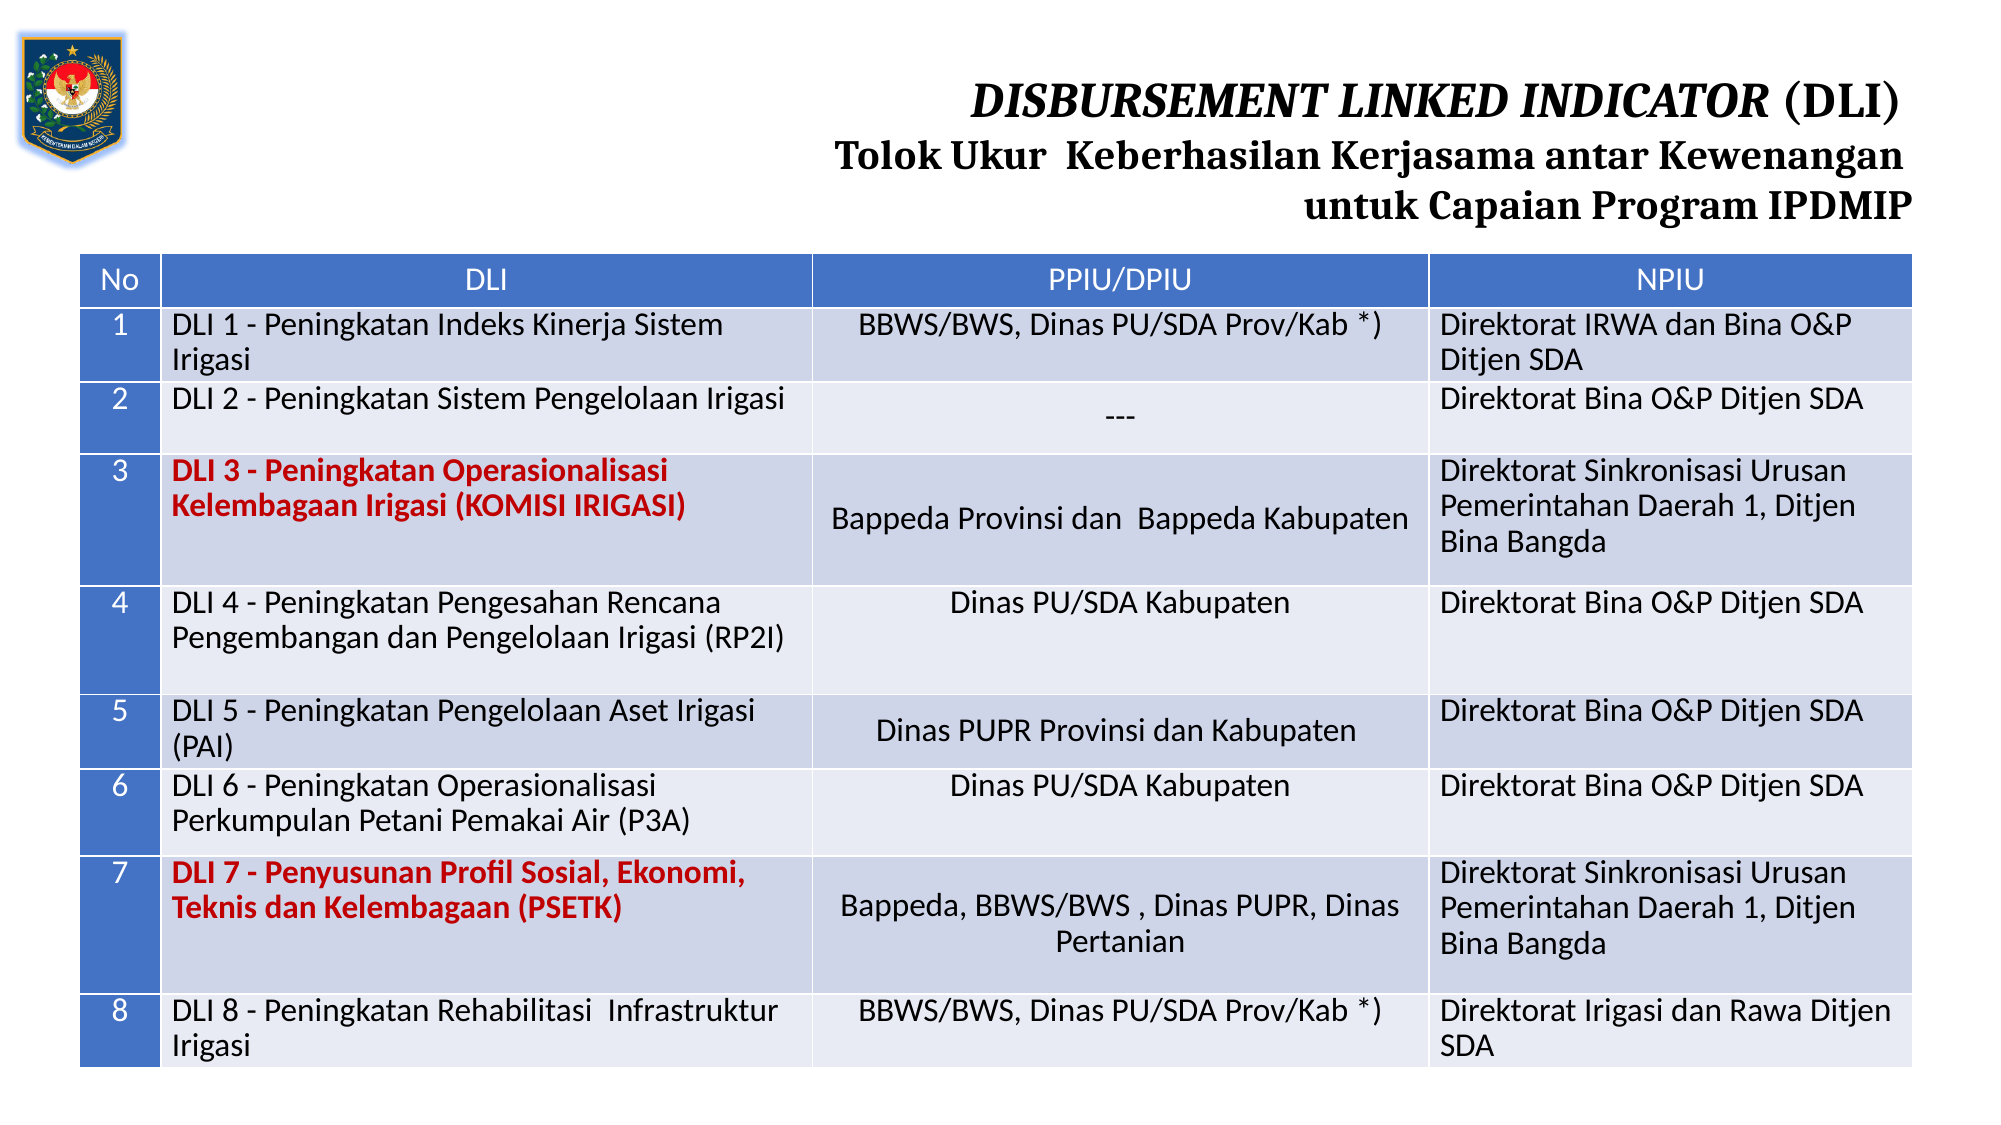

DISBURSEMENT LINKED INDICATOR (DLI)
Tolok Ukur  Keberhasilan Kerjasama antar Kewenangan
untuk Capaian Program IPDMIP
| No | DLI | PPIU/DPIU | NPIU |
| --- | --- | --- | --- |
| 1 | DLI 1 - Peningkatan Indeks Kinerja Sistem Irigasi | BBWS/BWS, Dinas PU/SDA Prov/Kab \*) | Direktorat IRWA dan Bina O&P Ditjen SDA |
| 2 | DLI 2 - Peningkatan Sistem Pengelolaan Irigasi | --- | Direktorat Bina O&P Ditjen SDA |
| 3 | DLI 3 - Peningkatan Operasionalisasi Kelembagaan Irigasi (KOMISI IRIGASI) | Bappeda Provinsi dan Bappeda Kabupaten | Direktorat Sinkronisasi Urusan Pemerintahan Daerah 1, Ditjen Bina Bangda |
| 4 | DLI 4 - Peningkatan Pengesahan Rencana Pengembangan dan Pengelolaan Irigasi (RP2I) | Dinas PU/SDA Kabupaten | Direktorat Bina O&P Ditjen SDA |
| 5 | DLI 5 - Peningkatan Pengelolaan Aset Irigasi (PAI) | Dinas PUPR Provinsi dan Kabupaten | Direktorat Bina O&P Ditjen SDA |
| 6 | DLI 6 - Peningkatan Operasionalisasi Perkumpulan Petani Pemakai Air (P3A) | Dinas PU/SDA Kabupaten | Direktorat Bina O&P Ditjen SDA |
| 7 | DLI 7 - Penyusunan Profil Sosial, Ekonomi, Teknis dan Kelembagaan (PSETK) | Bappeda, BBWS/BWS , Dinas PUPR, Dinas Pertanian | Direktorat Sinkronisasi Urusan Pemerintahan Daerah 1, Ditjen Bina Bangda |
| 8 | DLI 8 - Peningkatan Rehabilitasi Infrastruktur Irigasi | BBWS/BWS, Dinas PU/SDA Prov/Kab \*) | Direktorat Irigasi dan Rawa Ditjen SDA |